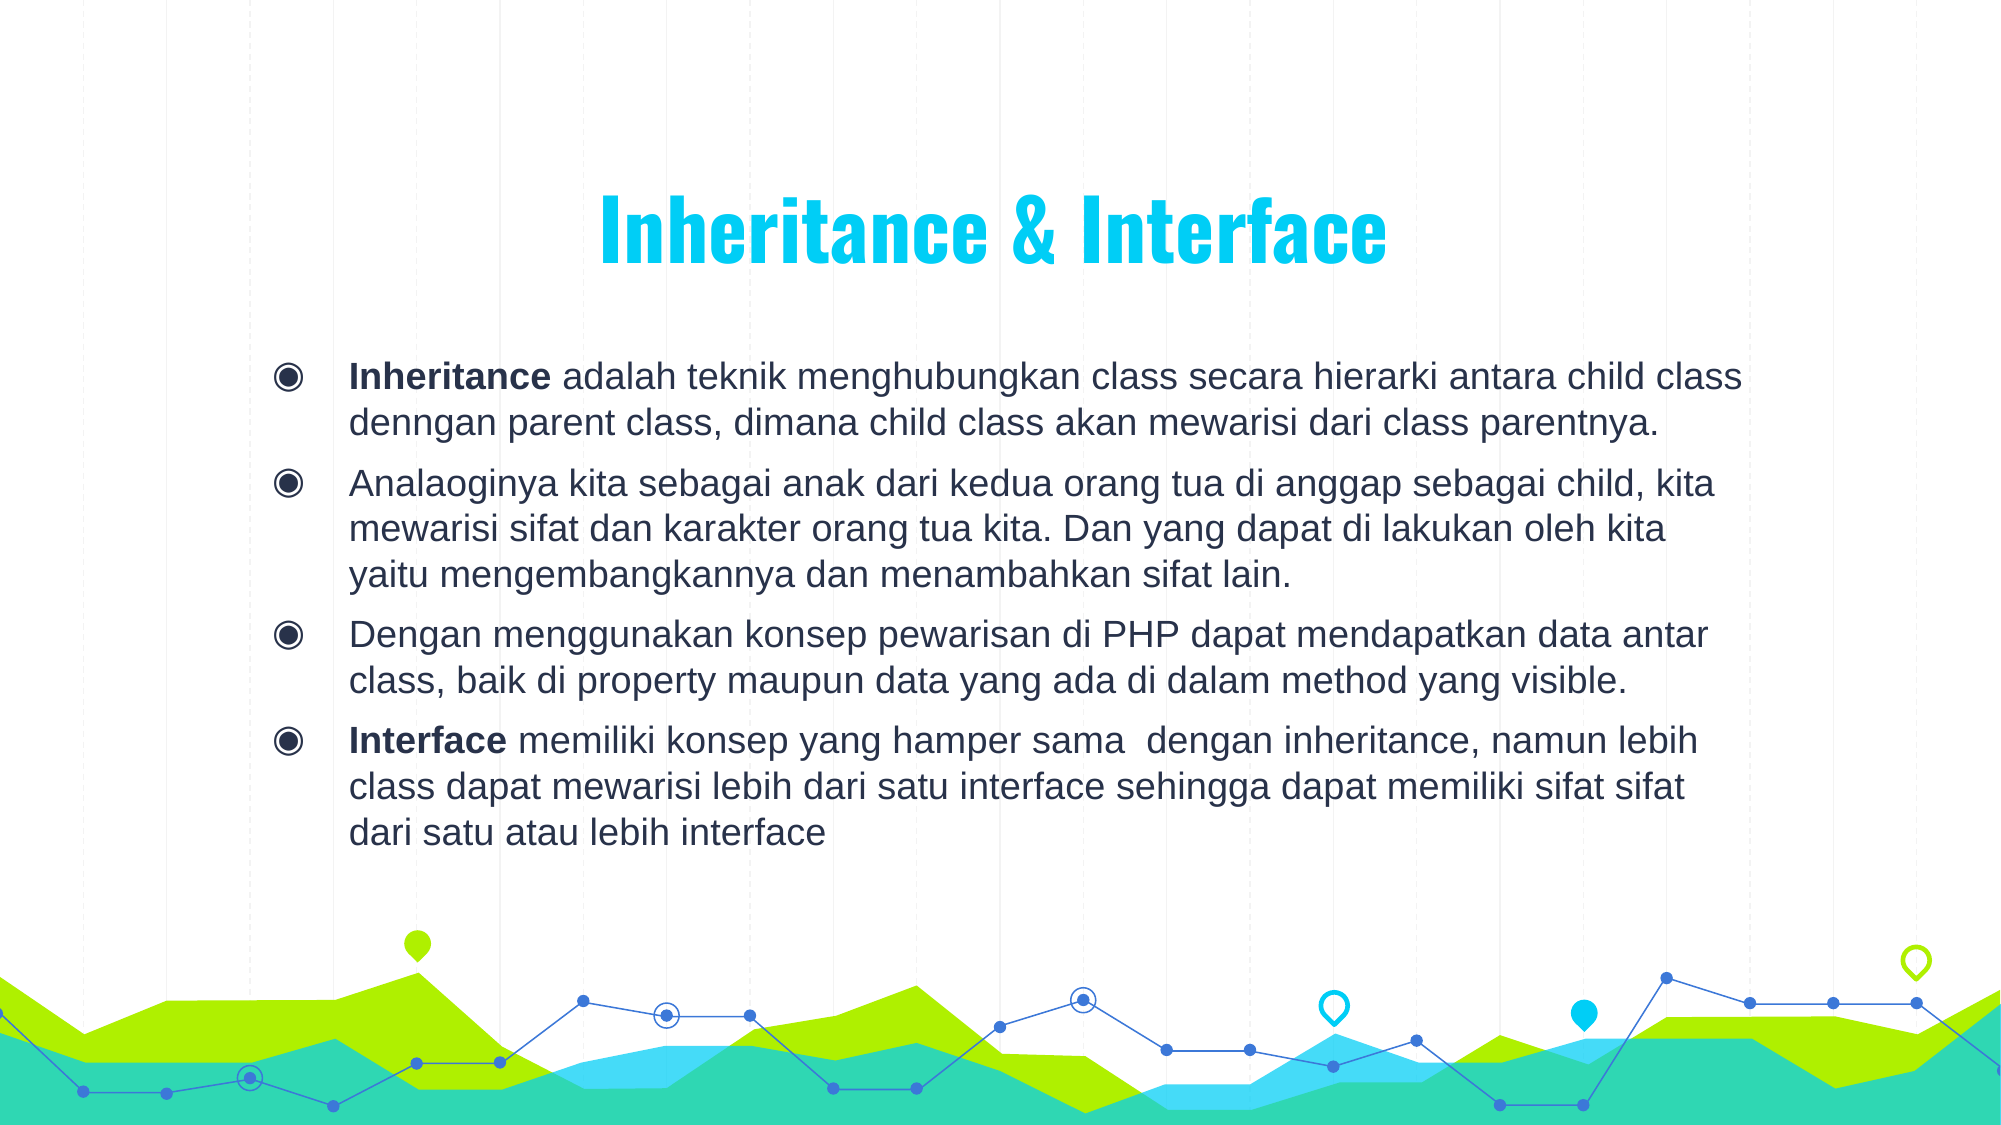

# Inheritance & Interface
Inheritance adalah teknik menghubungkan class secara hierarki antara child class denngan parent class, dimana child class akan mewarisi dari class parentnya.
Analaoginya kita sebagai anak dari kedua orang tua di anggap sebagai child, kita mewarisi sifat dan karakter orang tua kita. Dan yang dapat di lakukan oleh kita yaitu mengembangkannya dan menambahkan sifat lain.
Dengan menggunakan konsep pewarisan di PHP dapat mendapatkan data antar class, baik di property maupun data yang ada di dalam method yang visible.
Interface memiliki konsep yang hamper sama  dengan inheritance, namun lebih class dapat mewarisi lebih dari satu interface sehingga dapat memiliki sifat sifat dari satu atau lebih interface